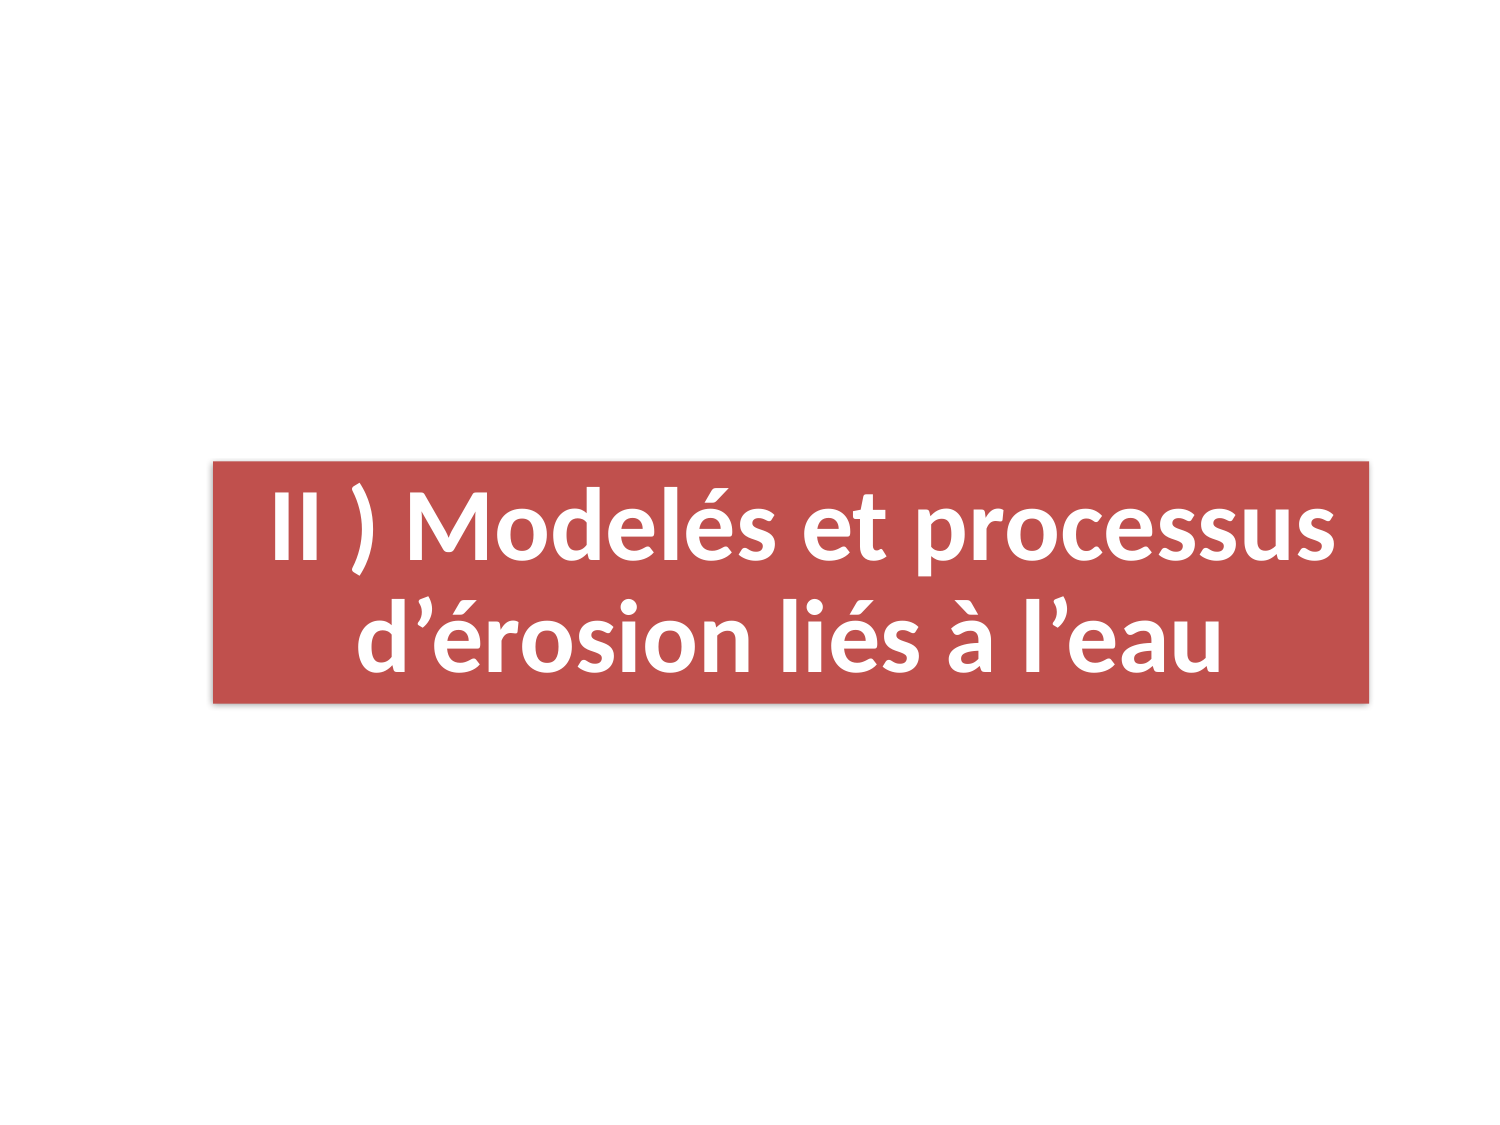

II ) Modelés et processus d’érosion liés à l’eau